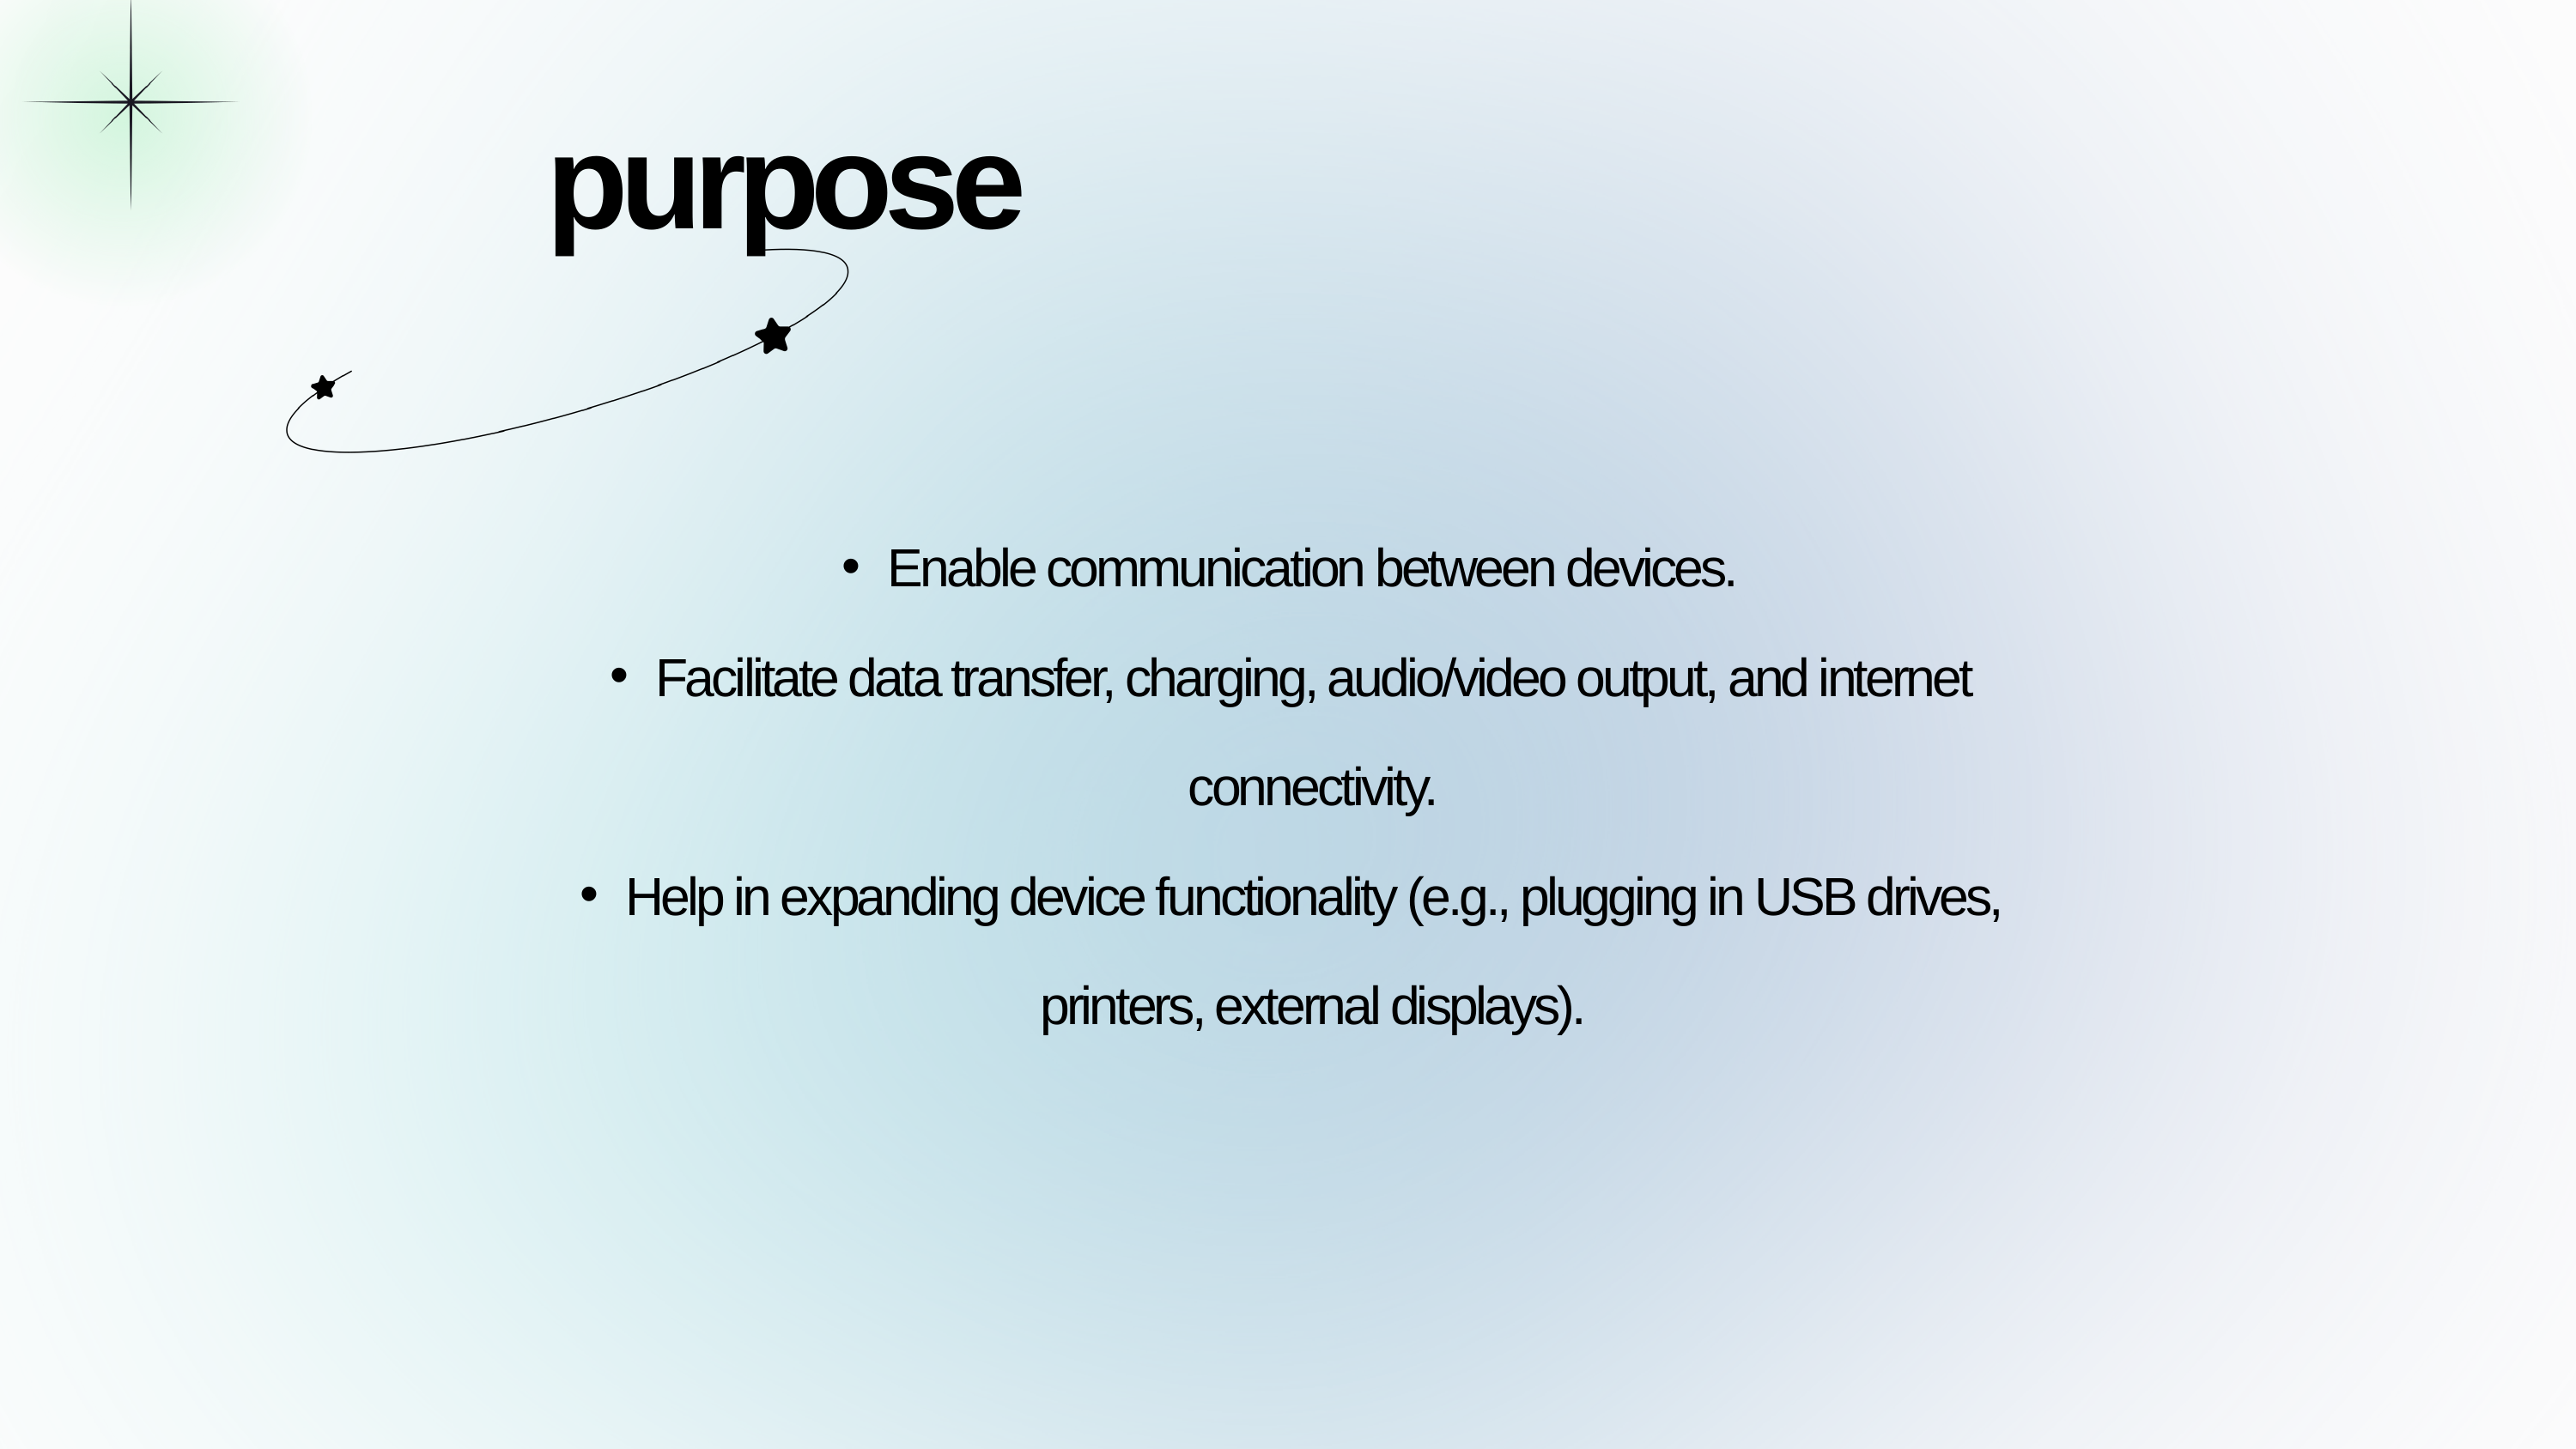

purpose

Enable communication between devices.
Facilitate data transfer, charging, audio/video output, and internet connectivity.
Help in expanding device functionality (e.g., plugging in USB drives, printers, external displays).